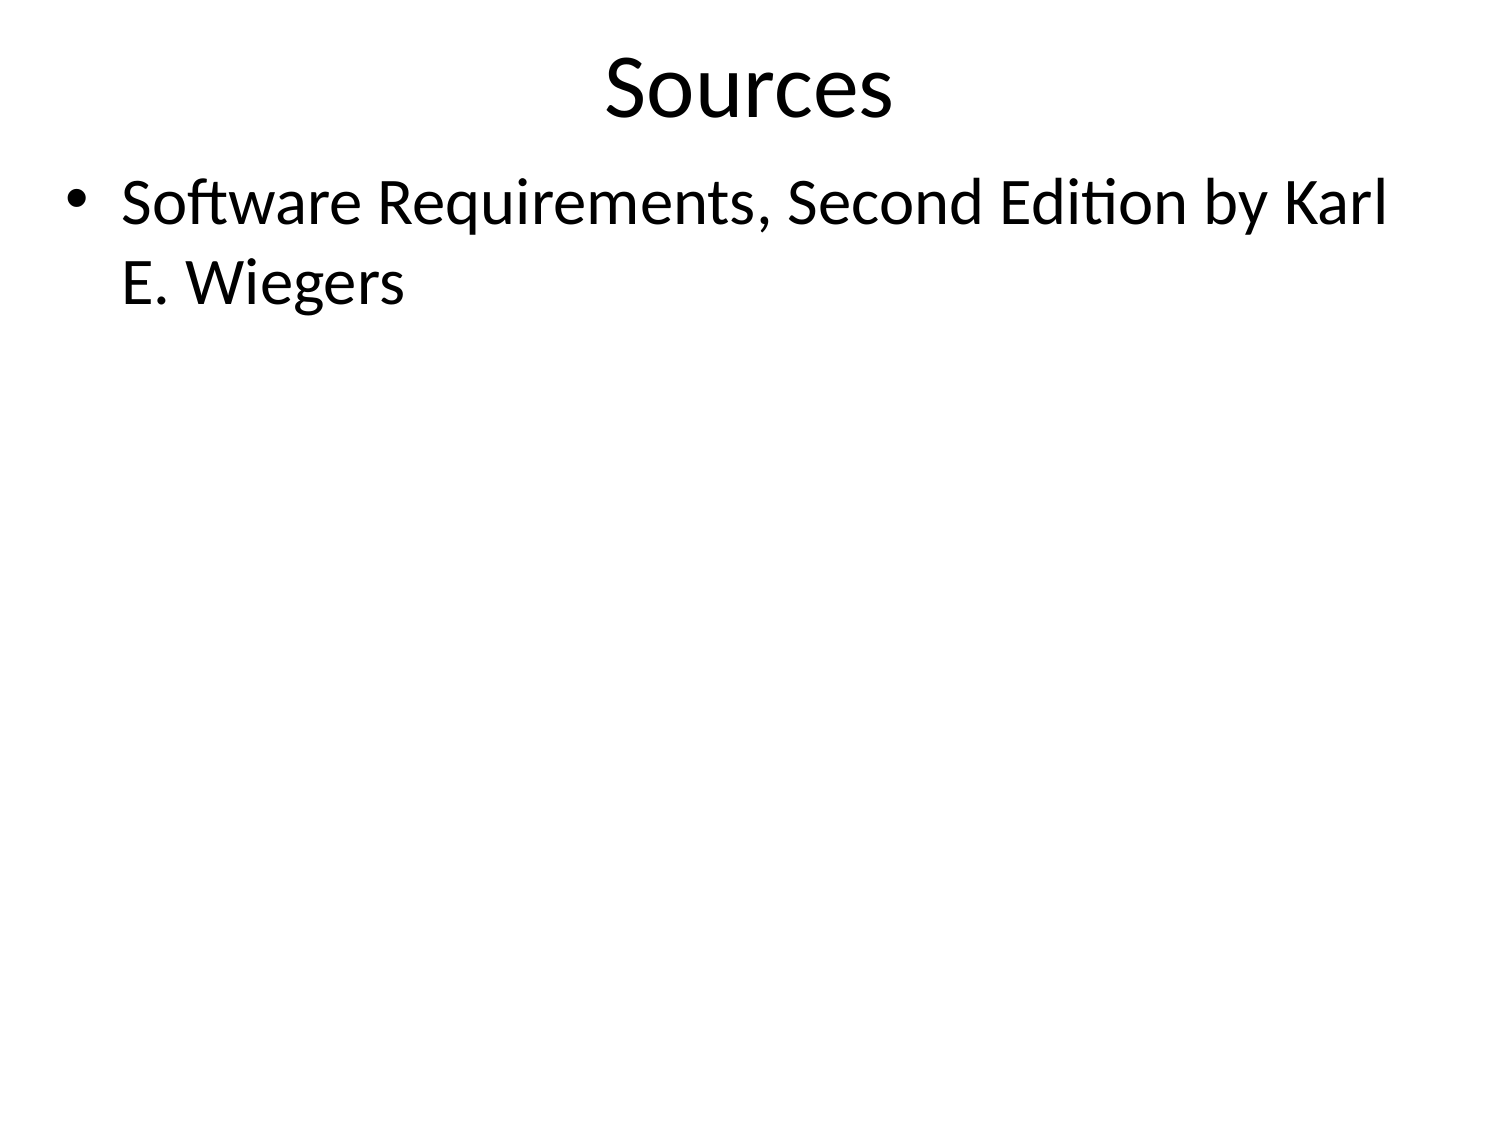

# Sources
Software Requirements, Second Edition by Karl E. Wiegers